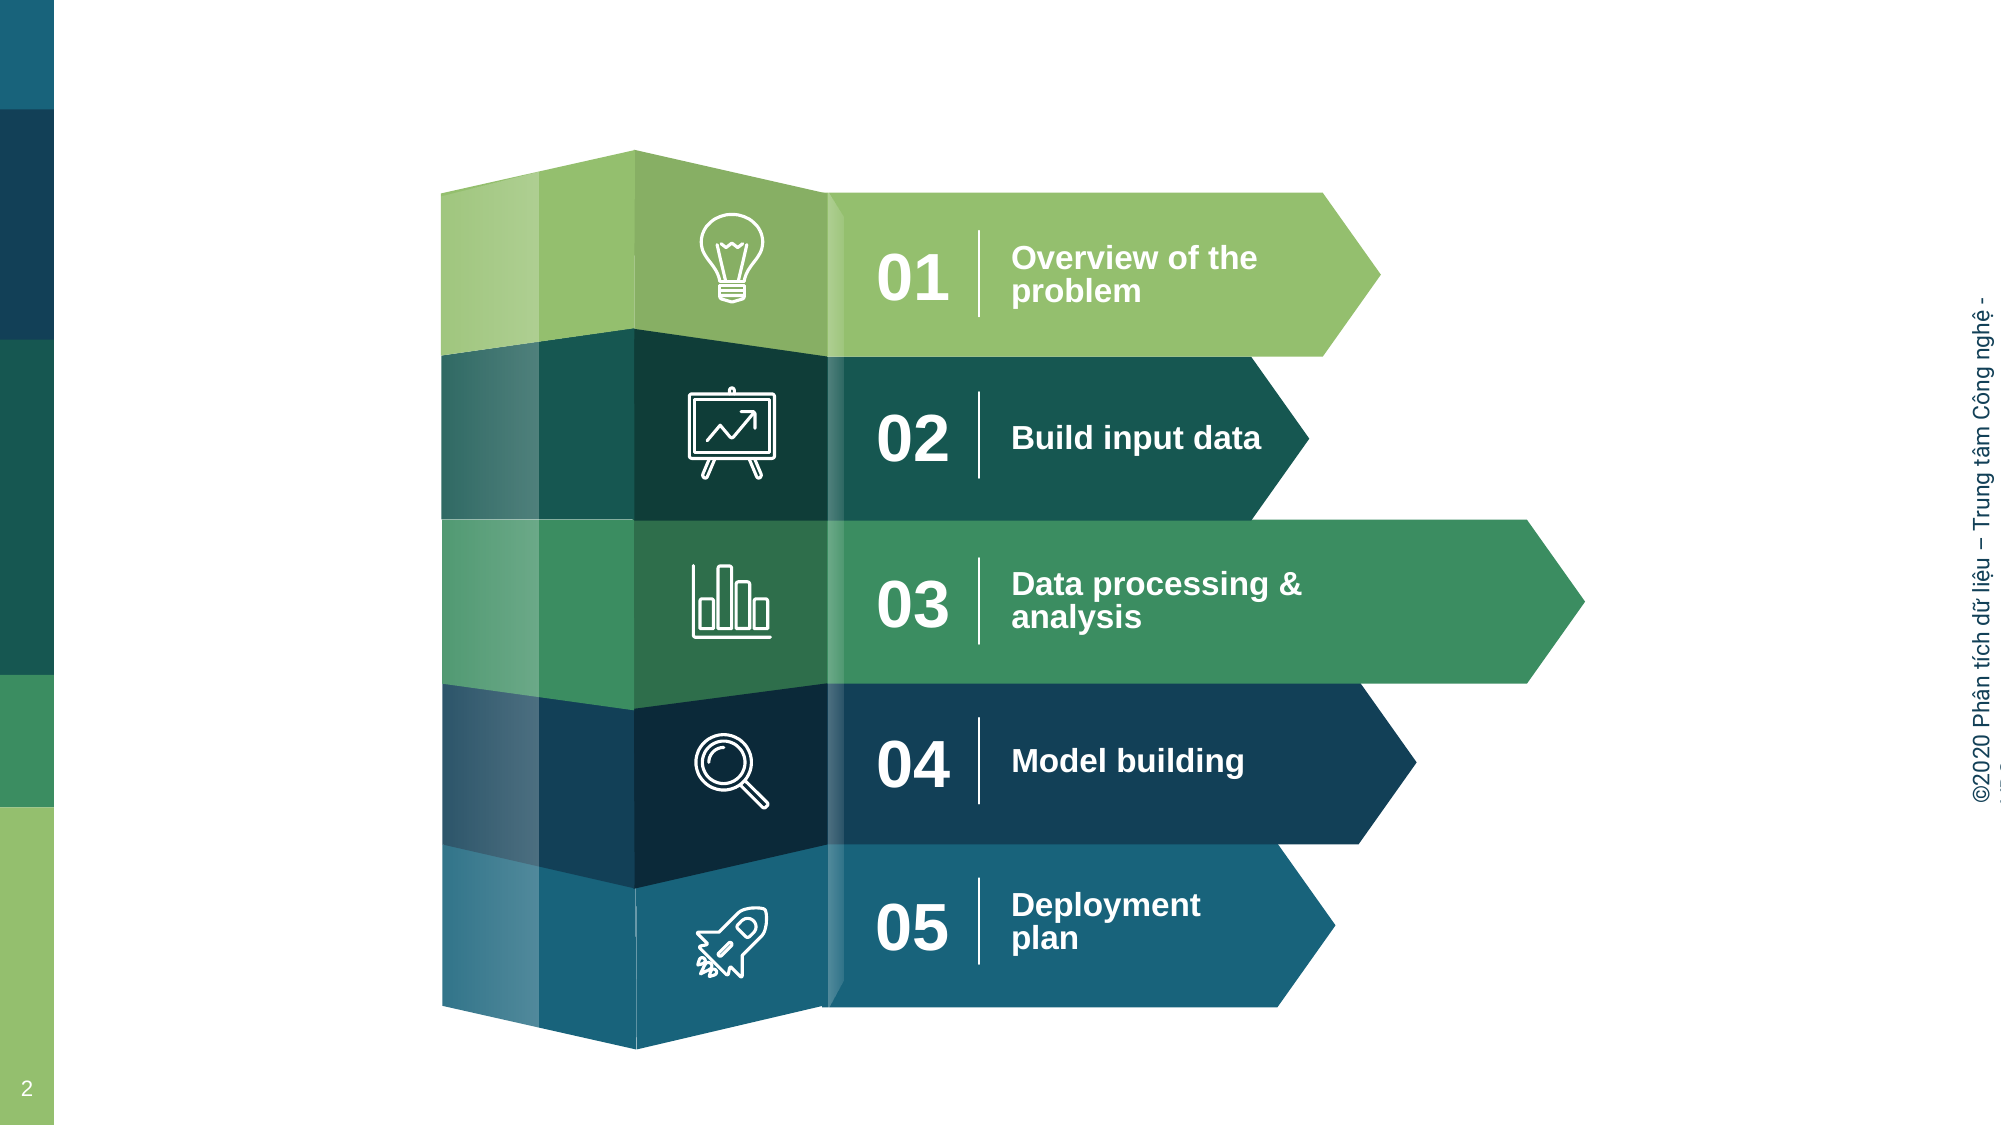

01
Overview of the problem

02

Build input data

Data processing & analysis
03

Model building
04

Deployment plan
05

2